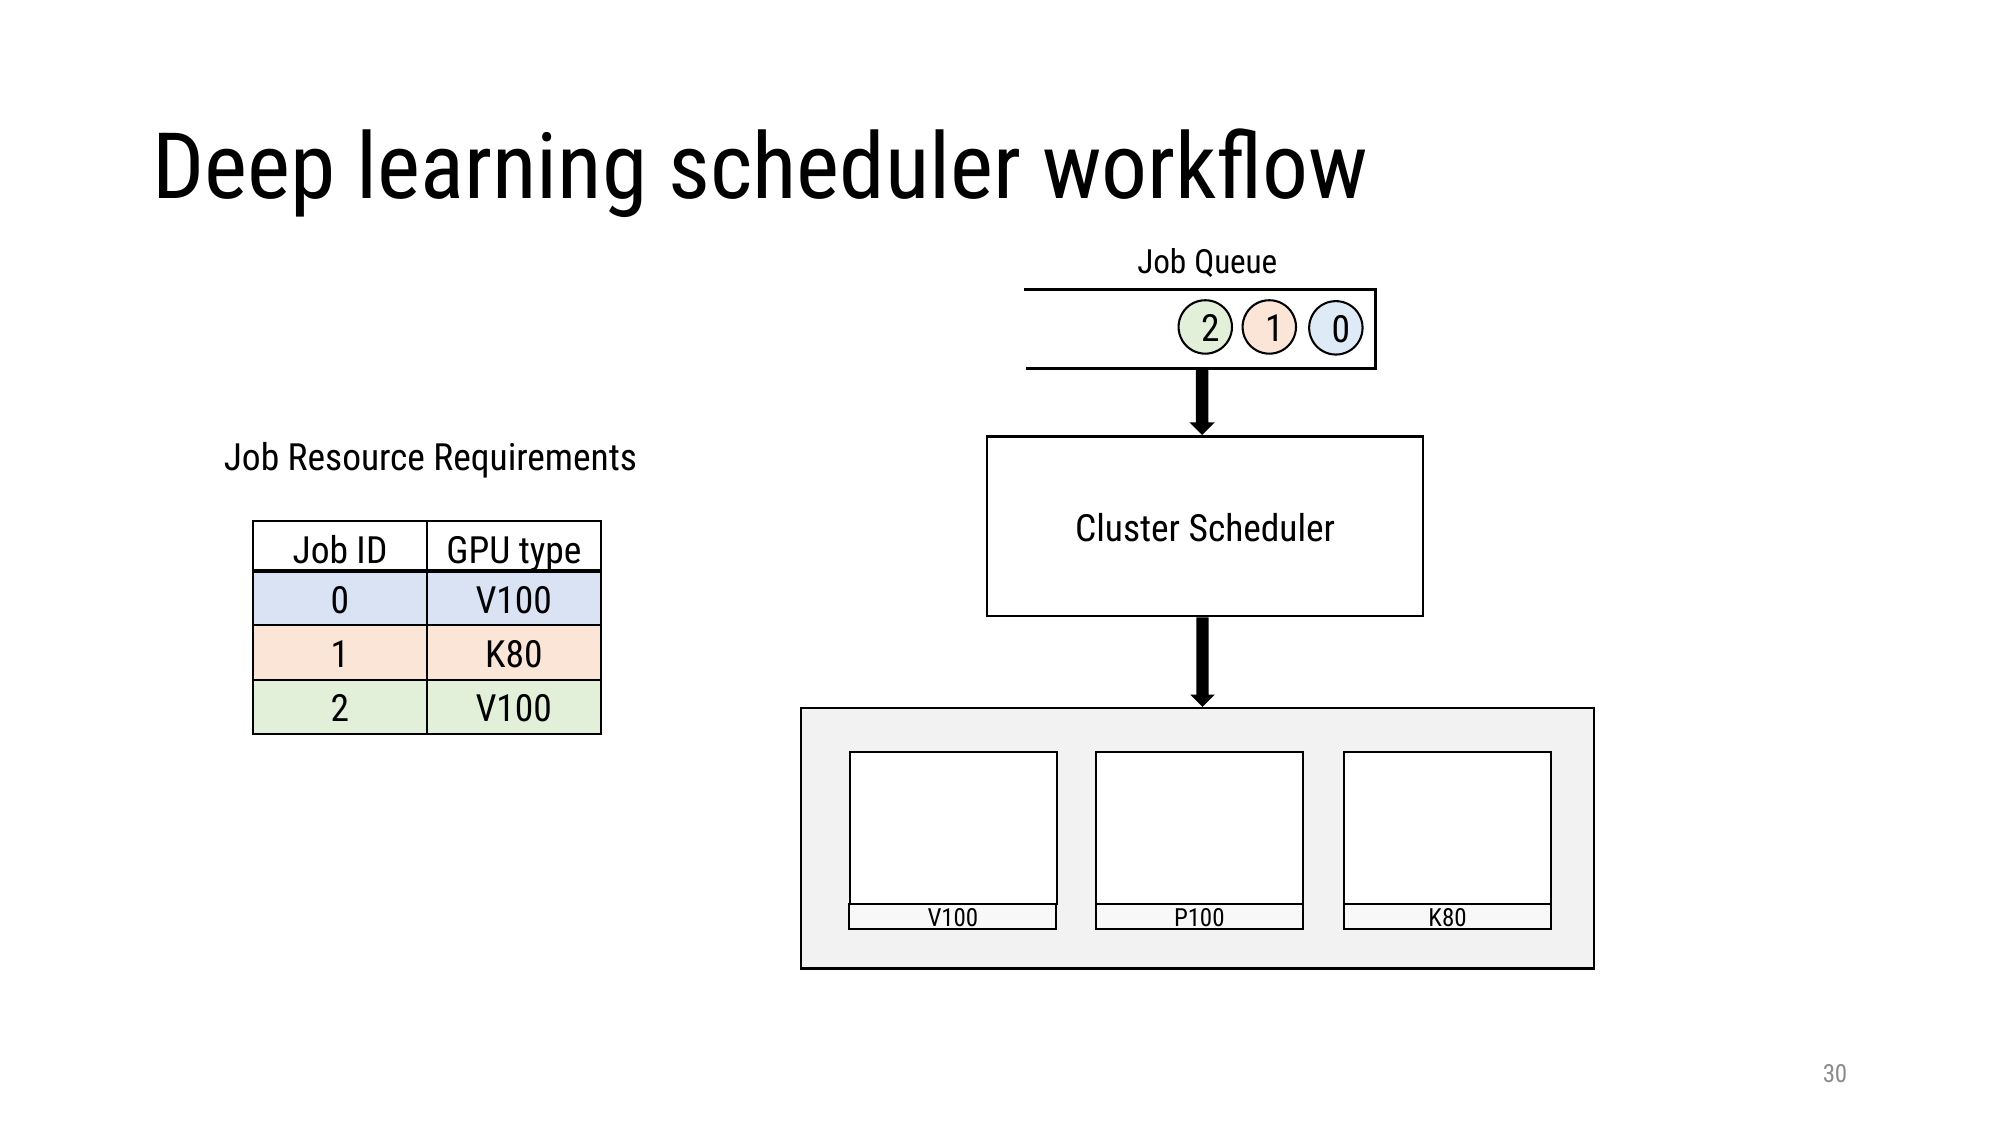

# Deep learning scheduler workflow
 Job Queue
2
1
0

Job Resource Requirements
Cluster Scheduler
Job ID
GPU type
0
V100

1
K80
2
V100

V100

P100

K80
30